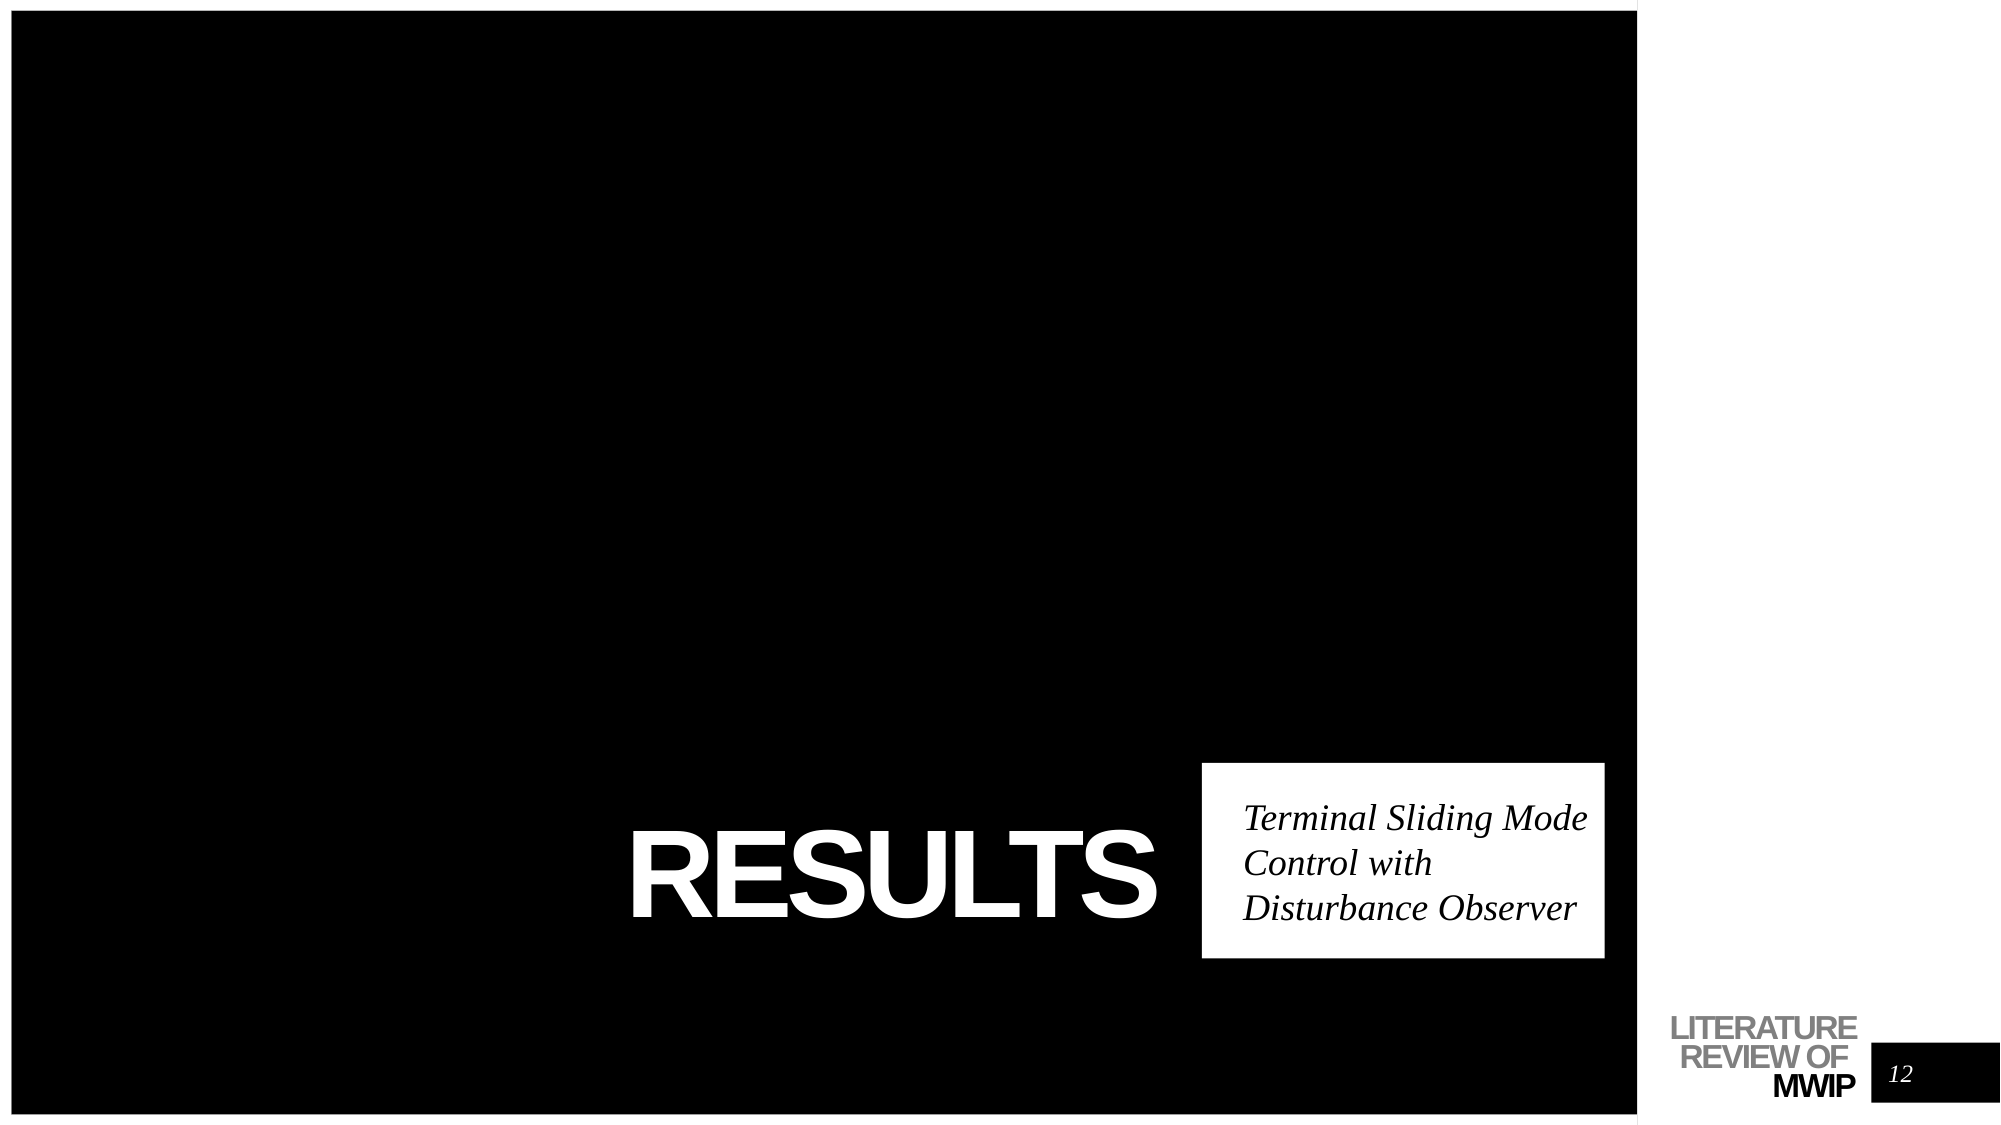

Terminal Sliding Mode Control with Disturbance Observer
# Results
12